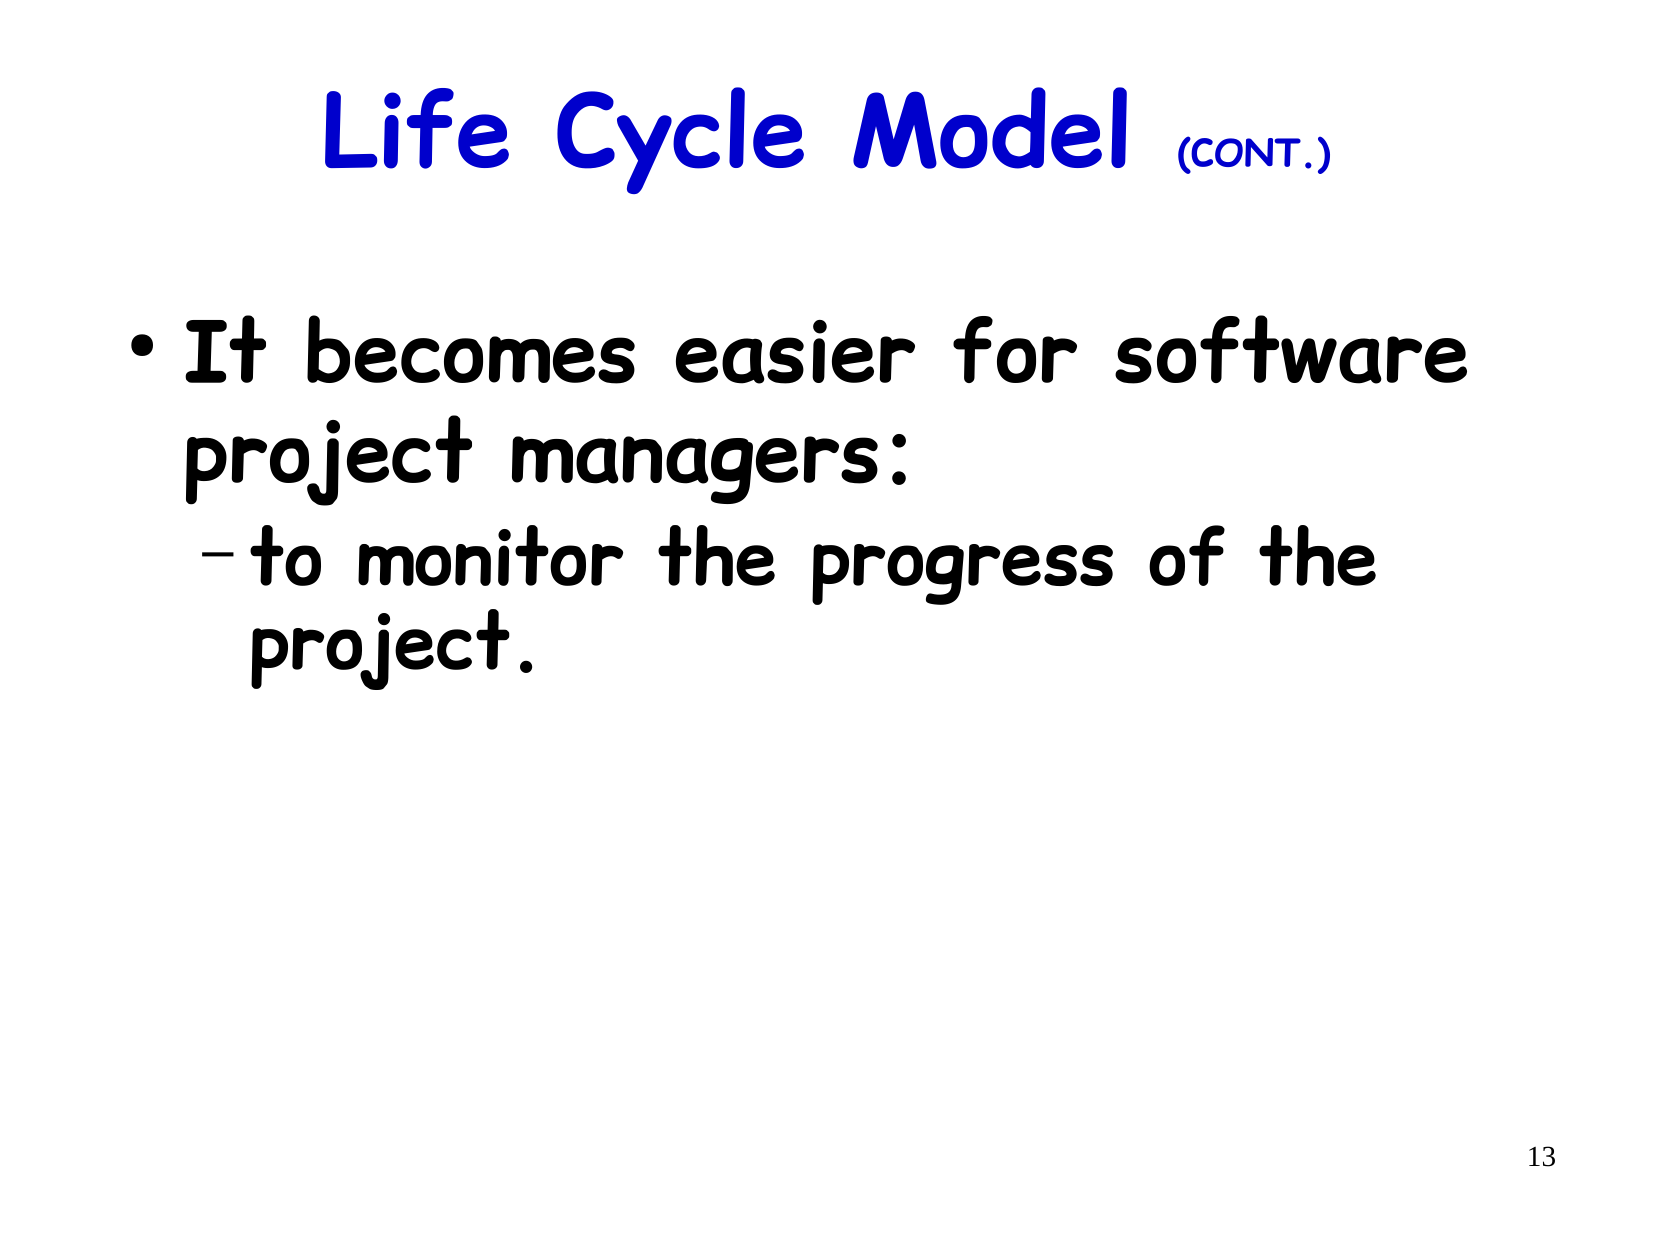

# Life Cycle Model (CONT.)
It becomes easier for software project managers:
to monitor the progress of the project.